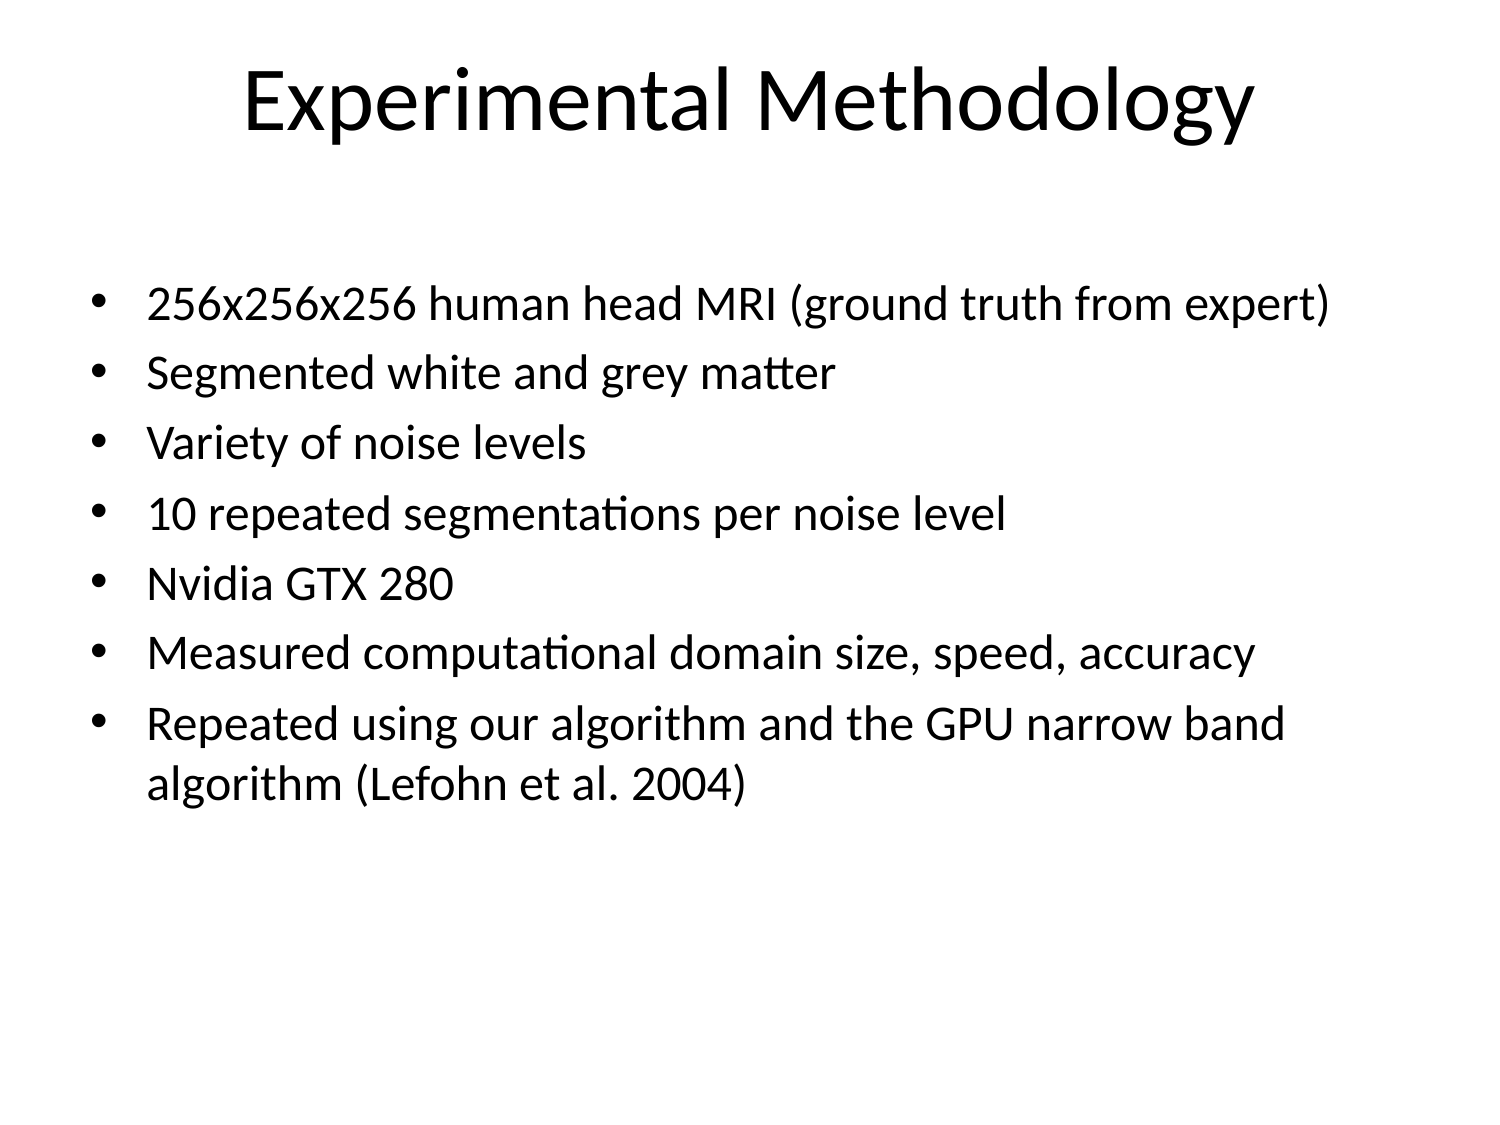

# Experimental Methodology
256x256x256 human head MRI (ground truth from expert)
Segmented white and grey matter
Variety of noise levels
10 repeated segmentations per noise level
Nvidia GTX 280
Measured computational domain size, speed, accuracy
Repeated using our algorithm and the GPU narrow band algorithm (Lefohn et al. 2004)